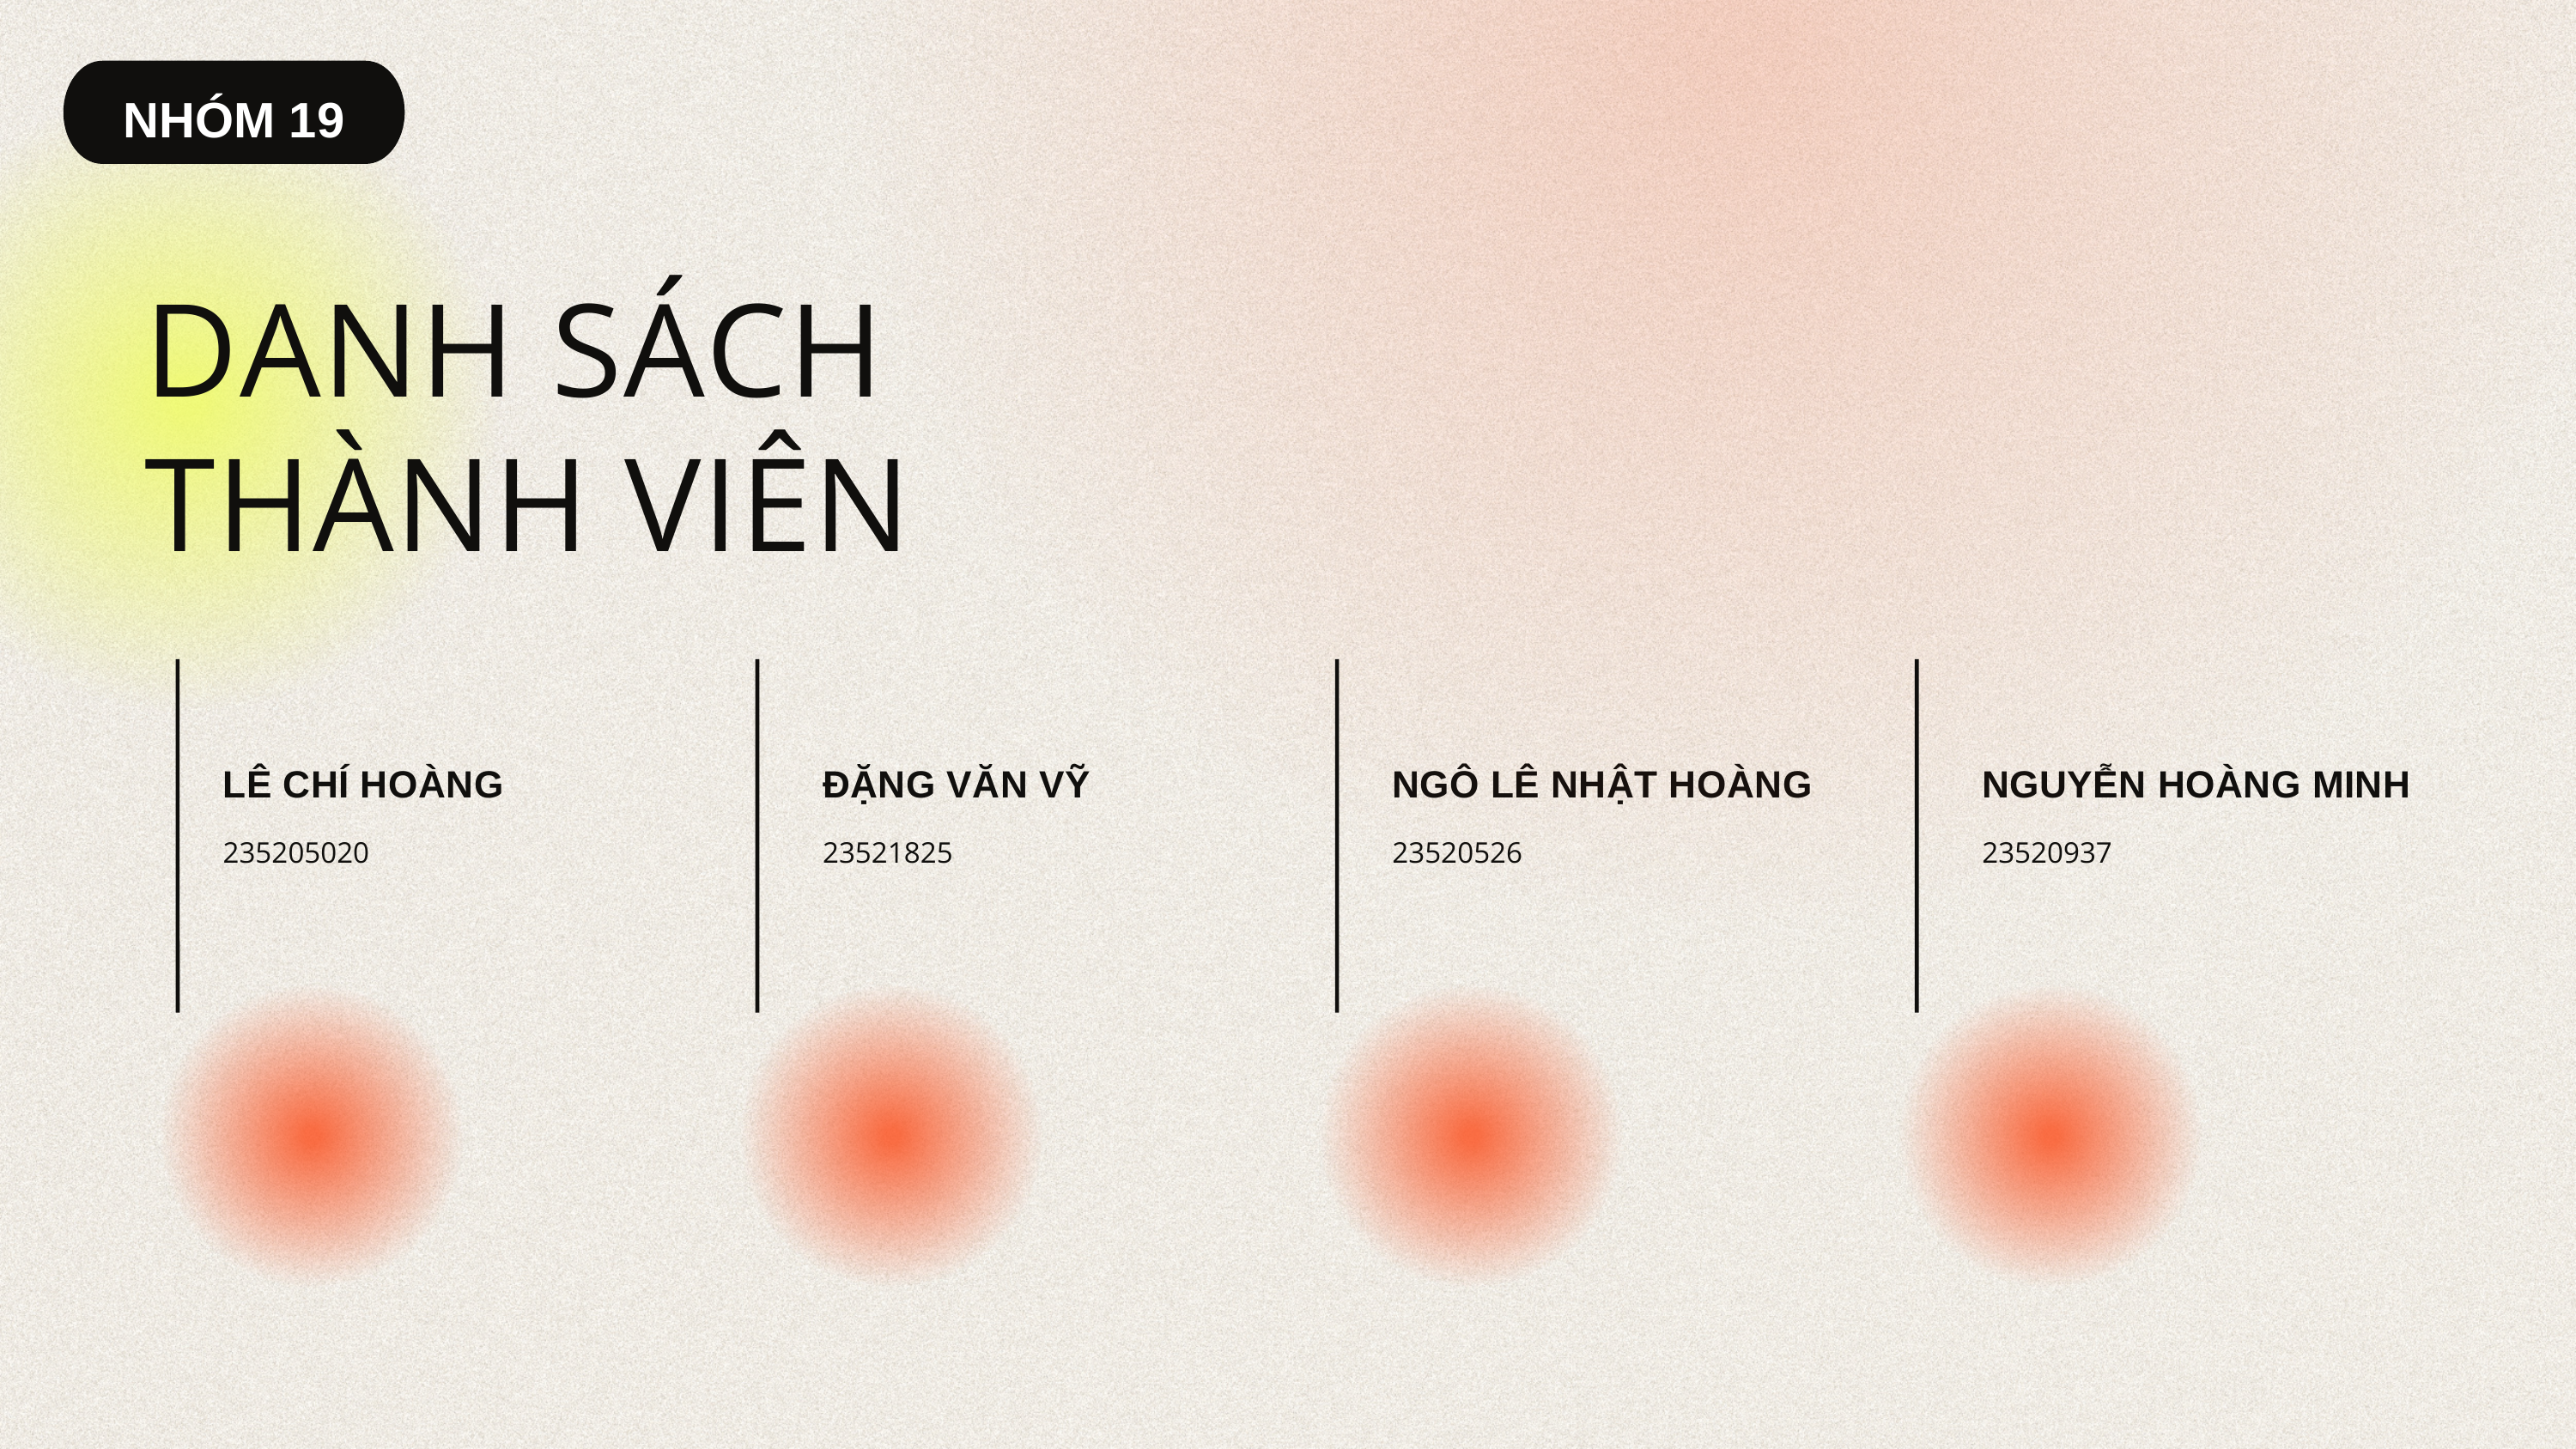

NHÓM 19
Salford & Co.
DANH SÁCH
THÀNH VIÊN
LÊ CHÍ HOÀNG
235205020
ĐẶNG VĂN VỸ
23521825
NGÔ LÊ NHẬT HOÀNG
23520526
NGUYỄN HOÀNG MINH
23520937